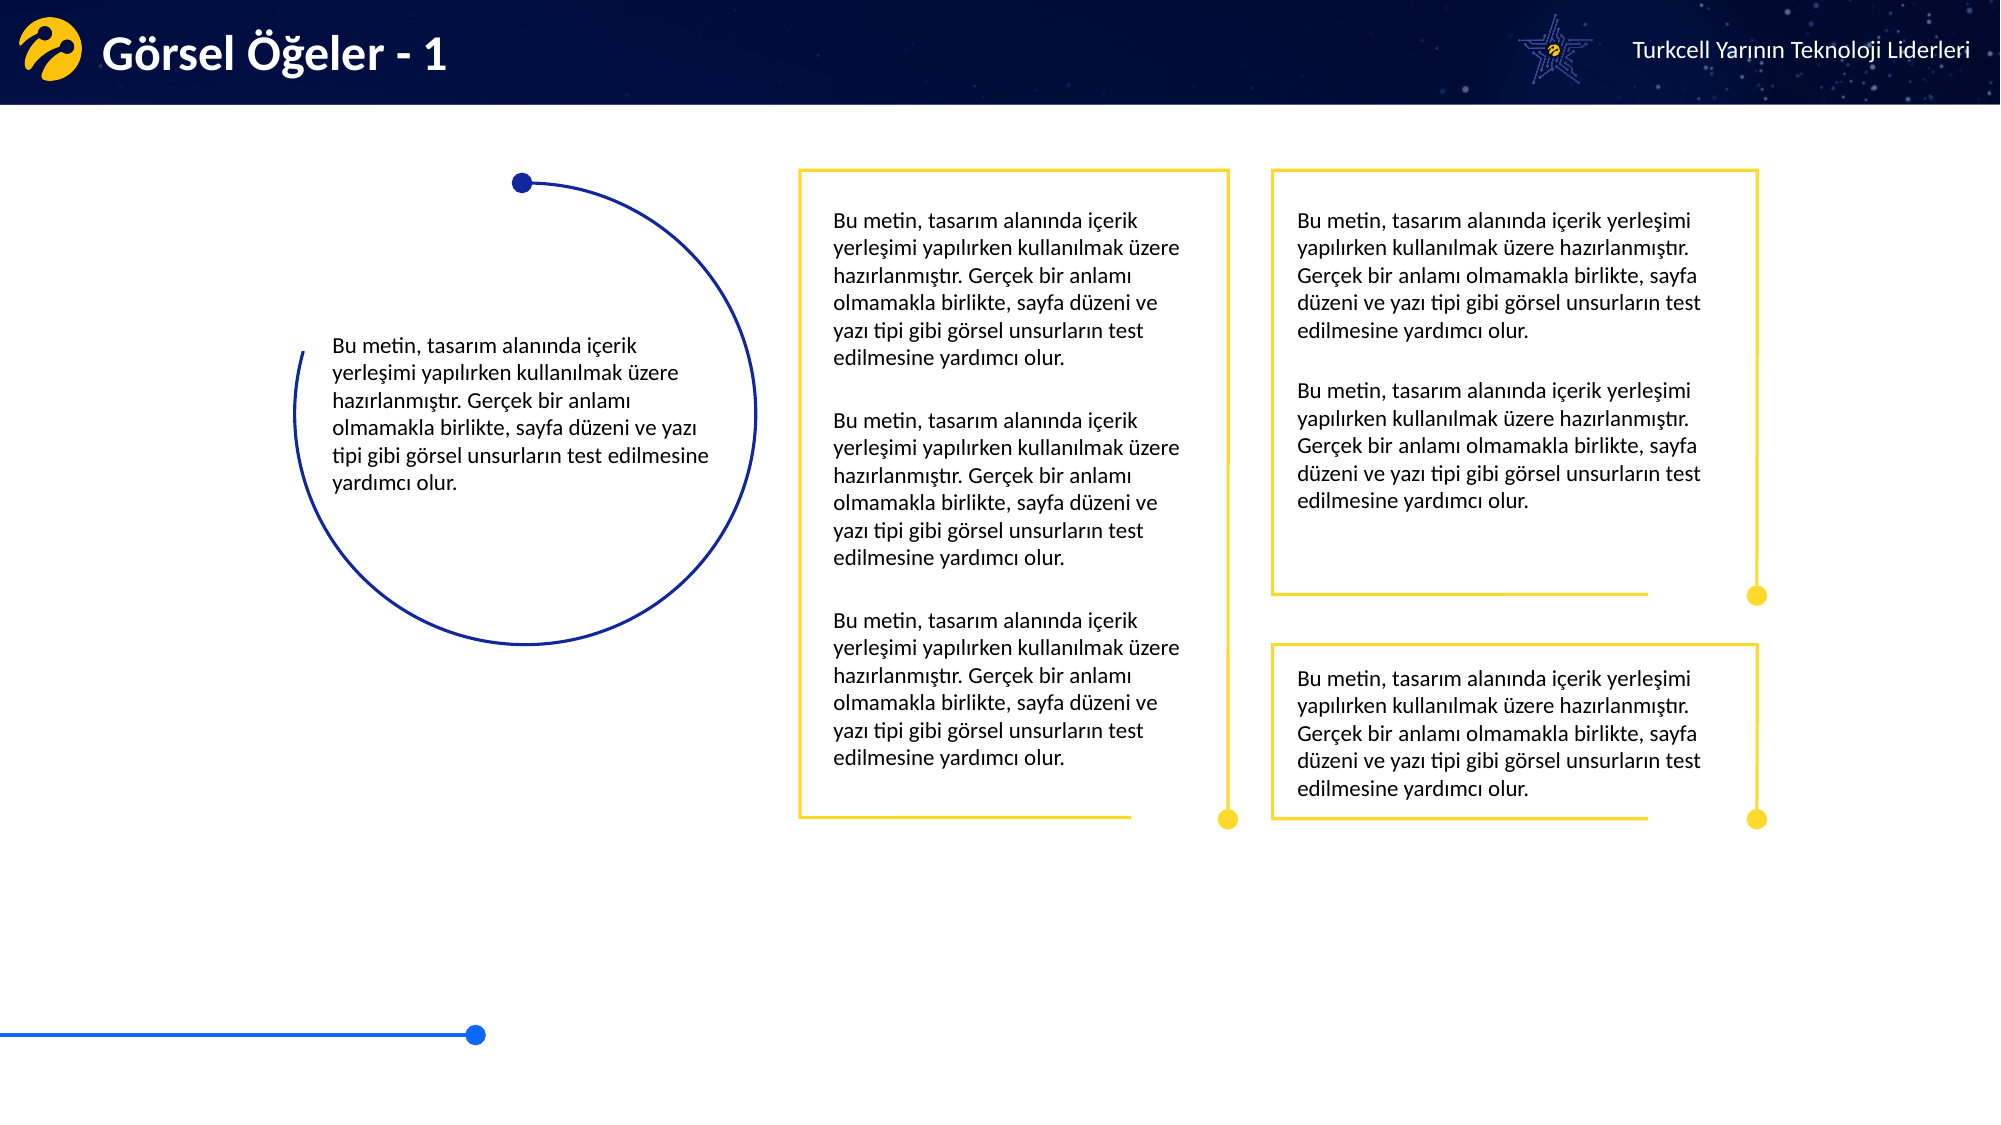

Görsel Öğeler - 1

Bu metin, tasarım alanında içerik yerleşimi yapılırken kullanılmak üzere hazırlanmıştır. Gerçek bir anlamı olmamakla birlikte, sayfa düzeni ve yazı tipi gibi görsel unsurların test edilmesine yardımcı olur.
Bu metin, tasarım alanında içerik yerleşimi yapılırken kullanılmak üzere hazırlanmıştır. Gerçek bir anlamı olmamakla birlikte, sayfa düzeni ve yazı tipi gibi görsel unsurların test edilmesine yardımcı olur.
Bu metin, tasarım alanında içerik yerleşimi yapılırken kullanılmak üzere hazırlanmıştır. Gerçek bir anlamı olmamakla birlikte, sayfa düzeni ve yazı tipi gibi görsel unsurların test edilmesine yardımcı olur.
Bu metin, tasarım alanında içerik yerleşimi yapılırken kullanılmak üzere hazırlanmıştır. Gerçek bir anlamı olmamakla birlikte, sayfa düzeni ve yazı tipi gibi görsel unsurların test edilmesine yardımcı olur.
Bu metin, tasarım alanında içerik yerleşimi yapılırken kullanılmak üzere hazırlanmıştır. Gerçek bir anlamı olmamakla birlikte, sayfa düzeni ve yazı tipi gibi görsel unsurların test edilmesine yardımcı olur.
Bu metin, tasarım alanında içerik yerleşimi yapılırken kullanılmak üzere hazırlanmıştır. Gerçek bir anlamı olmamakla birlikte, sayfa düzeni ve yazı tipi gibi görsel unsurların test edilmesine yardımcı olur.

Bu metin, tasarım alanında içerik yerleşimi yapılırken kullanılmak üzere hazırlanmıştır. Gerçek bir anlamı olmamakla birlikte, sayfa düzeni ve yazı tipi gibi görsel unsurların test edilmesine yardımcı olur.